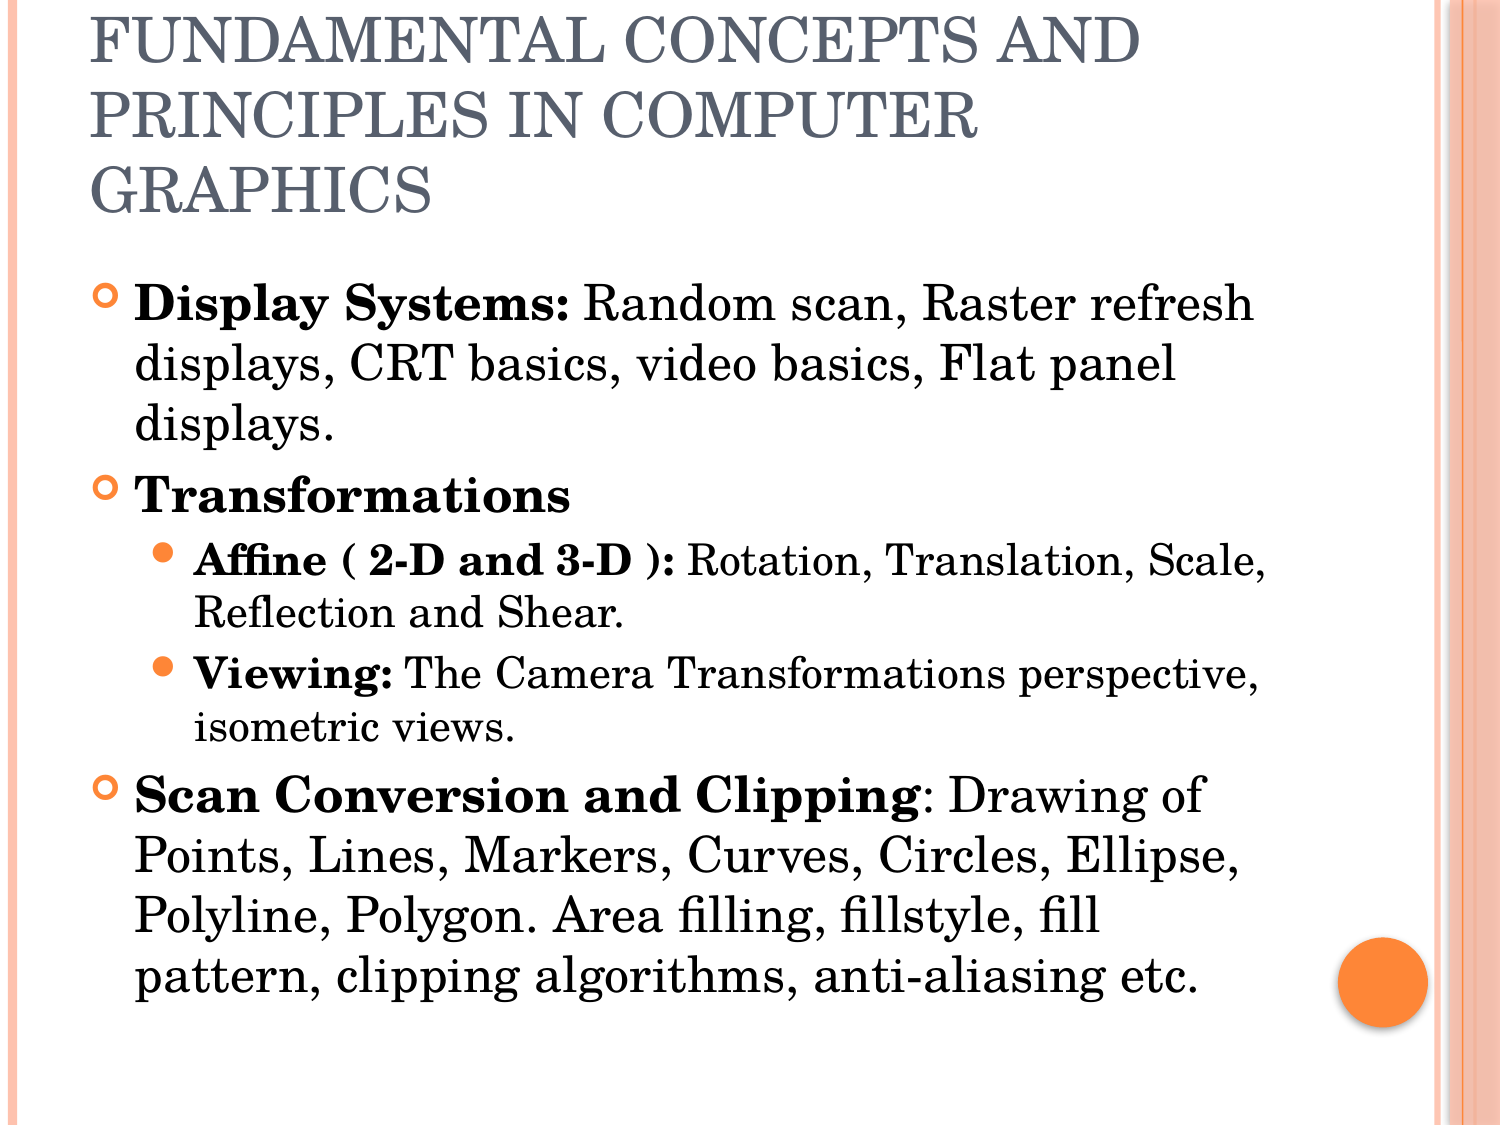

# Fundamental Concepts and Principles in Computer Graphics
Display Systems: Random scan, Raster refresh displays, CRT basics, video basics, Flat panel displays.
Transformations
Affine ( 2-D and 3-D ): Rotation, Translation, Scale, Reflection and Shear.
Viewing: The Camera Transformations perspective, isometric views.
Scan Conversion and Clipping: Drawing of Points, Lines, Markers, Curves, Circles, Ellipse, Polyline, Polygon. Area filling, fillstyle, fill pattern, clipping algorithms, anti-aliasing etc.